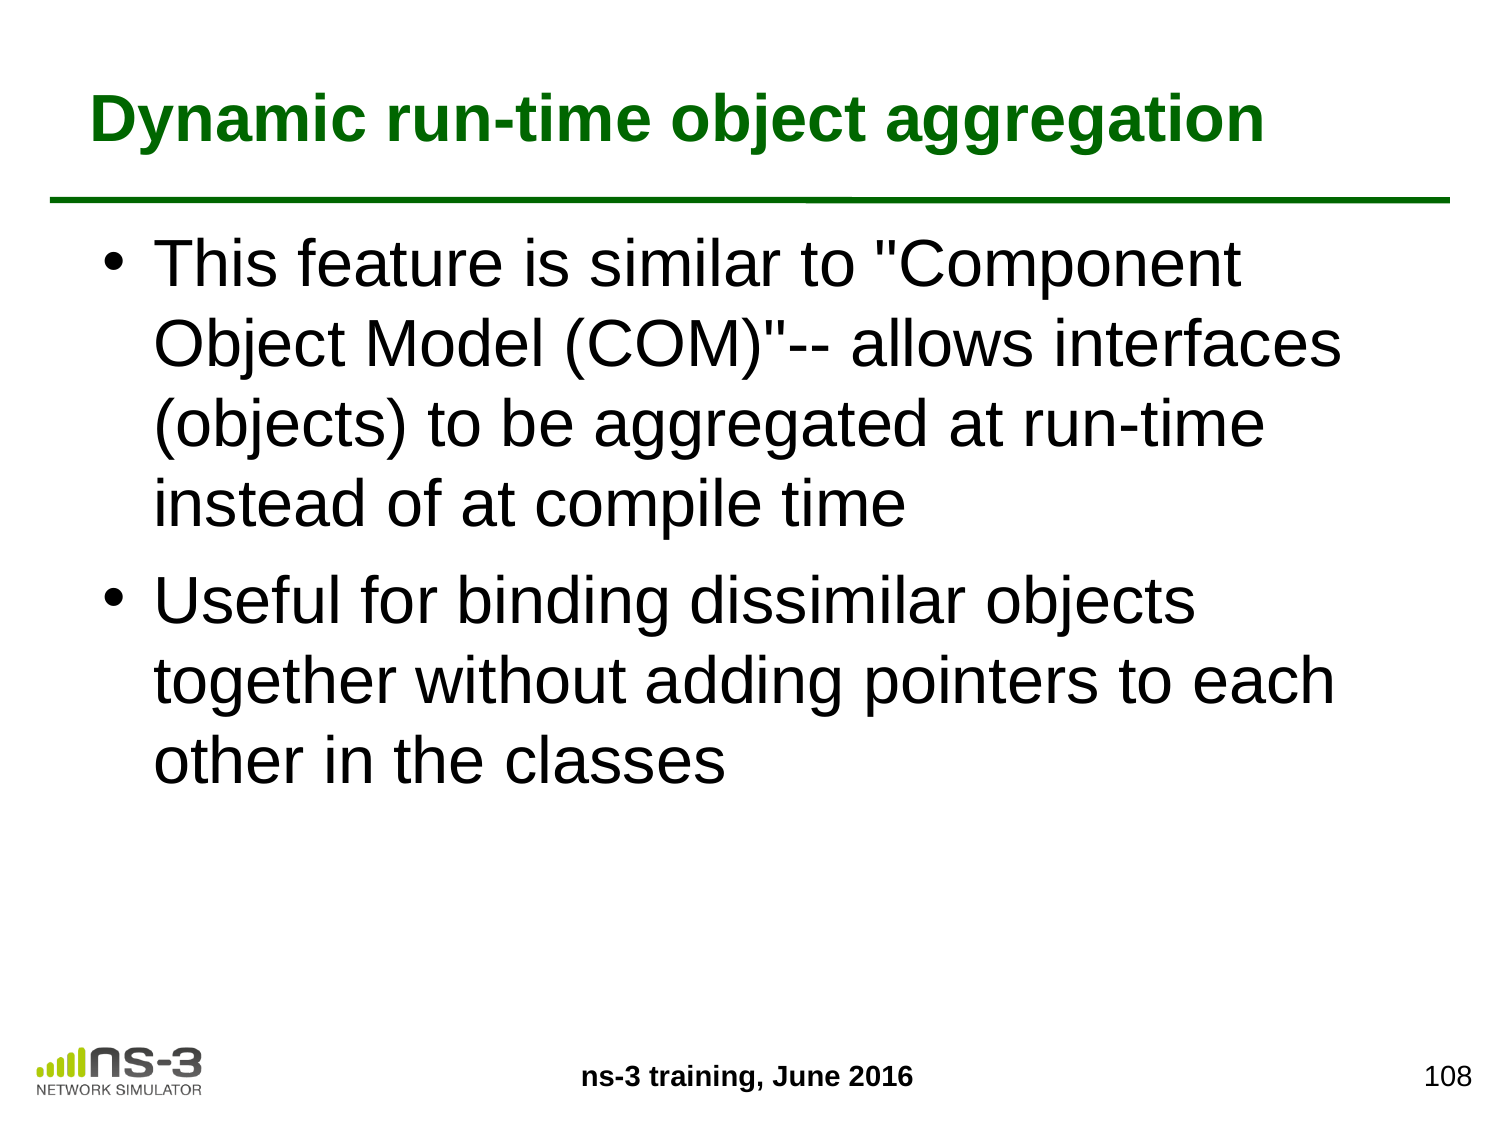

# Dynamic run-time object aggregation
This feature is similar to "Component Object Model (COM)"-- allows interfaces (objects) to be aggregated at run-time instead of at compile time
Useful for binding dissimilar objects together without adding pointers to each other in the classes
108
ns-3 training, June 2016